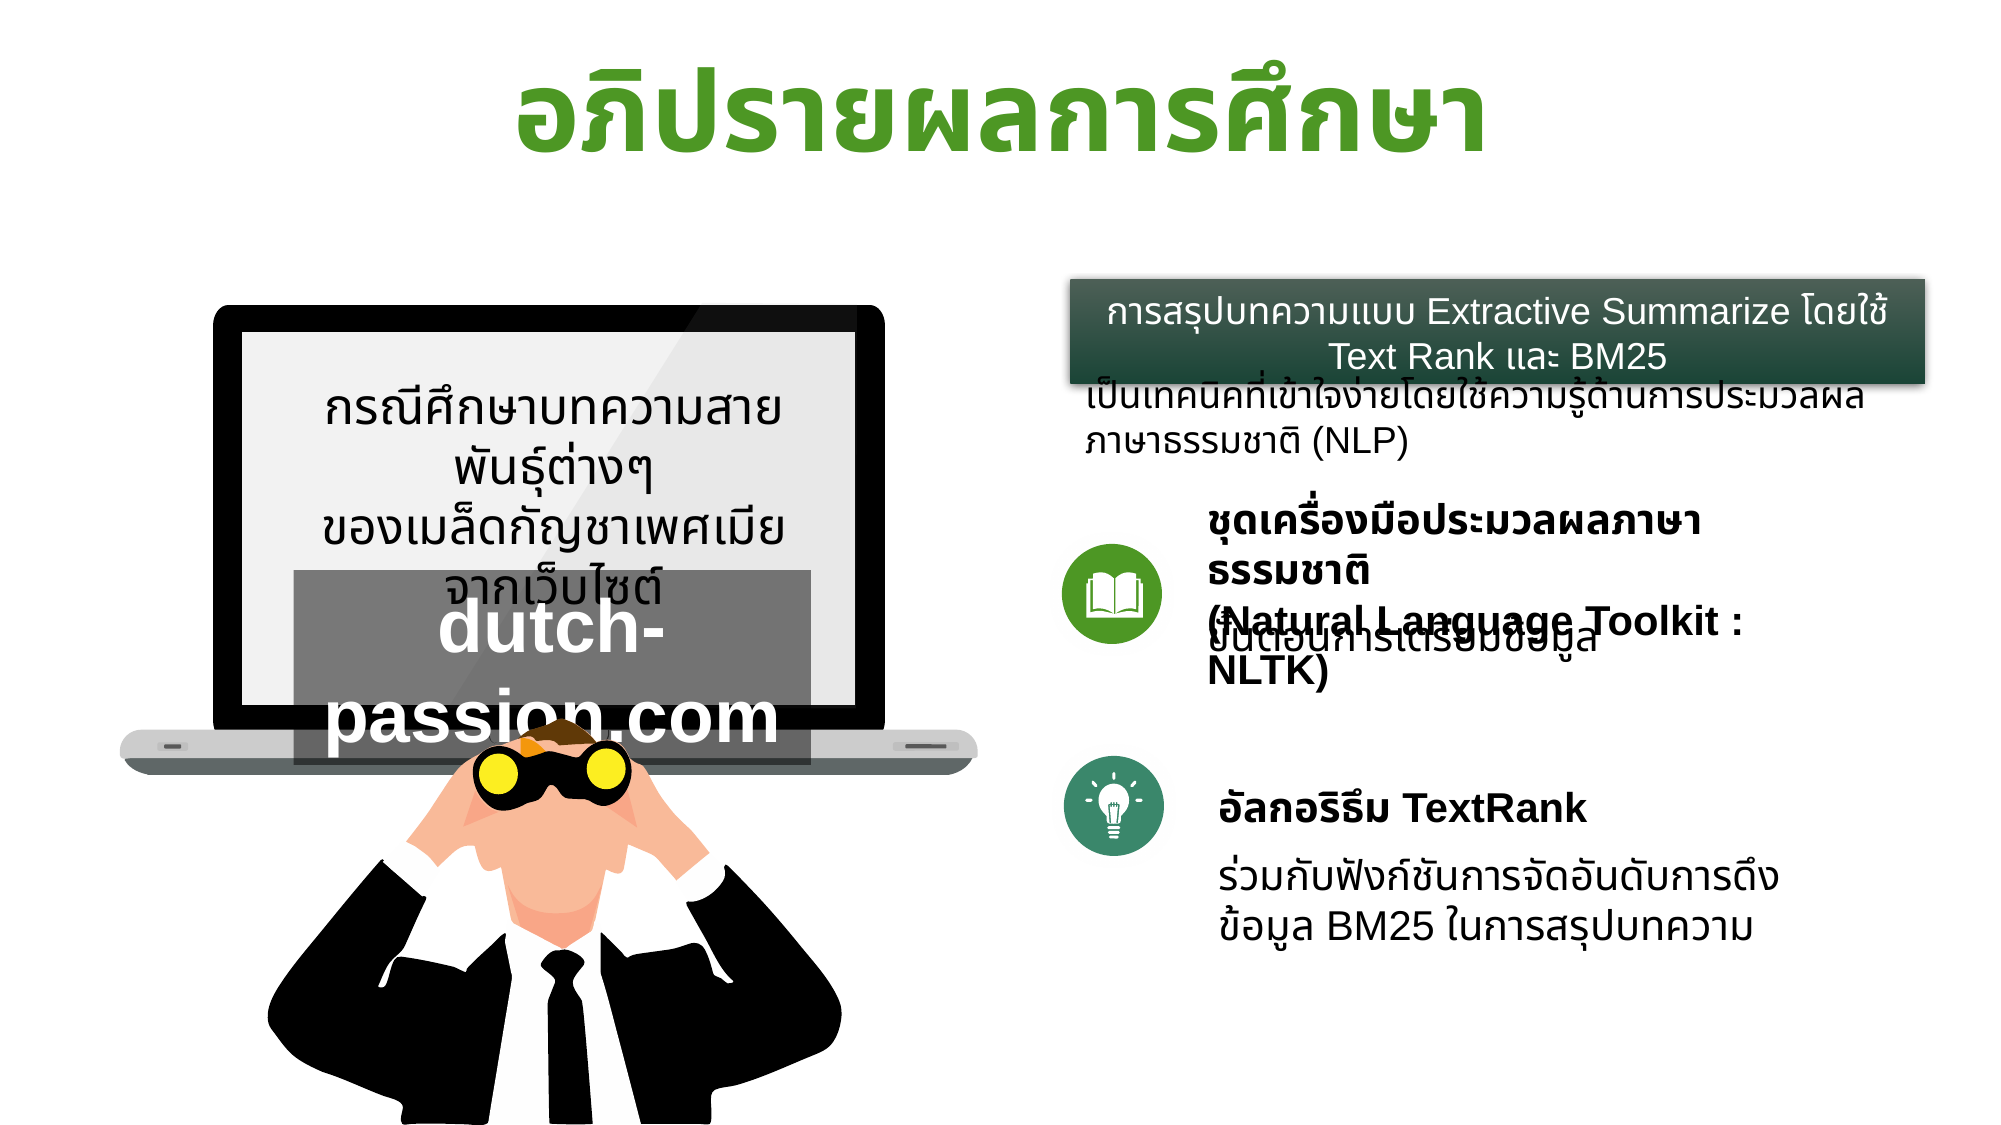

อภิปรายผลการศึกษา
การสรุปบทความแบบ Extractive Summarize โดยใช้ Text Rank และ BM25
เป็นเทคนิคที่เข้าใจง่ายโดยใช้ความรู้ด้านการประมวลผลภาษาธรรมชาติ (NLP)
กรณีศึกษาบทความสายพันธุ์ต่างๆ
ของเมล็ดกัญชาเพศเมีย
จากเว็บไซต์
ชุดเครื่องมือประมวลผลภาษาธรรมชาติ
(Natural Language Toolkit : NLTK)

dutch-passion.com

ขั้นตอนการเตรียมข้อมูล

อัลกอริธึม TextRank

ร่วมกับฟังก์ชันการจัดอันดับการดึงข้อมูล BM25 ในการสรุปบทความ